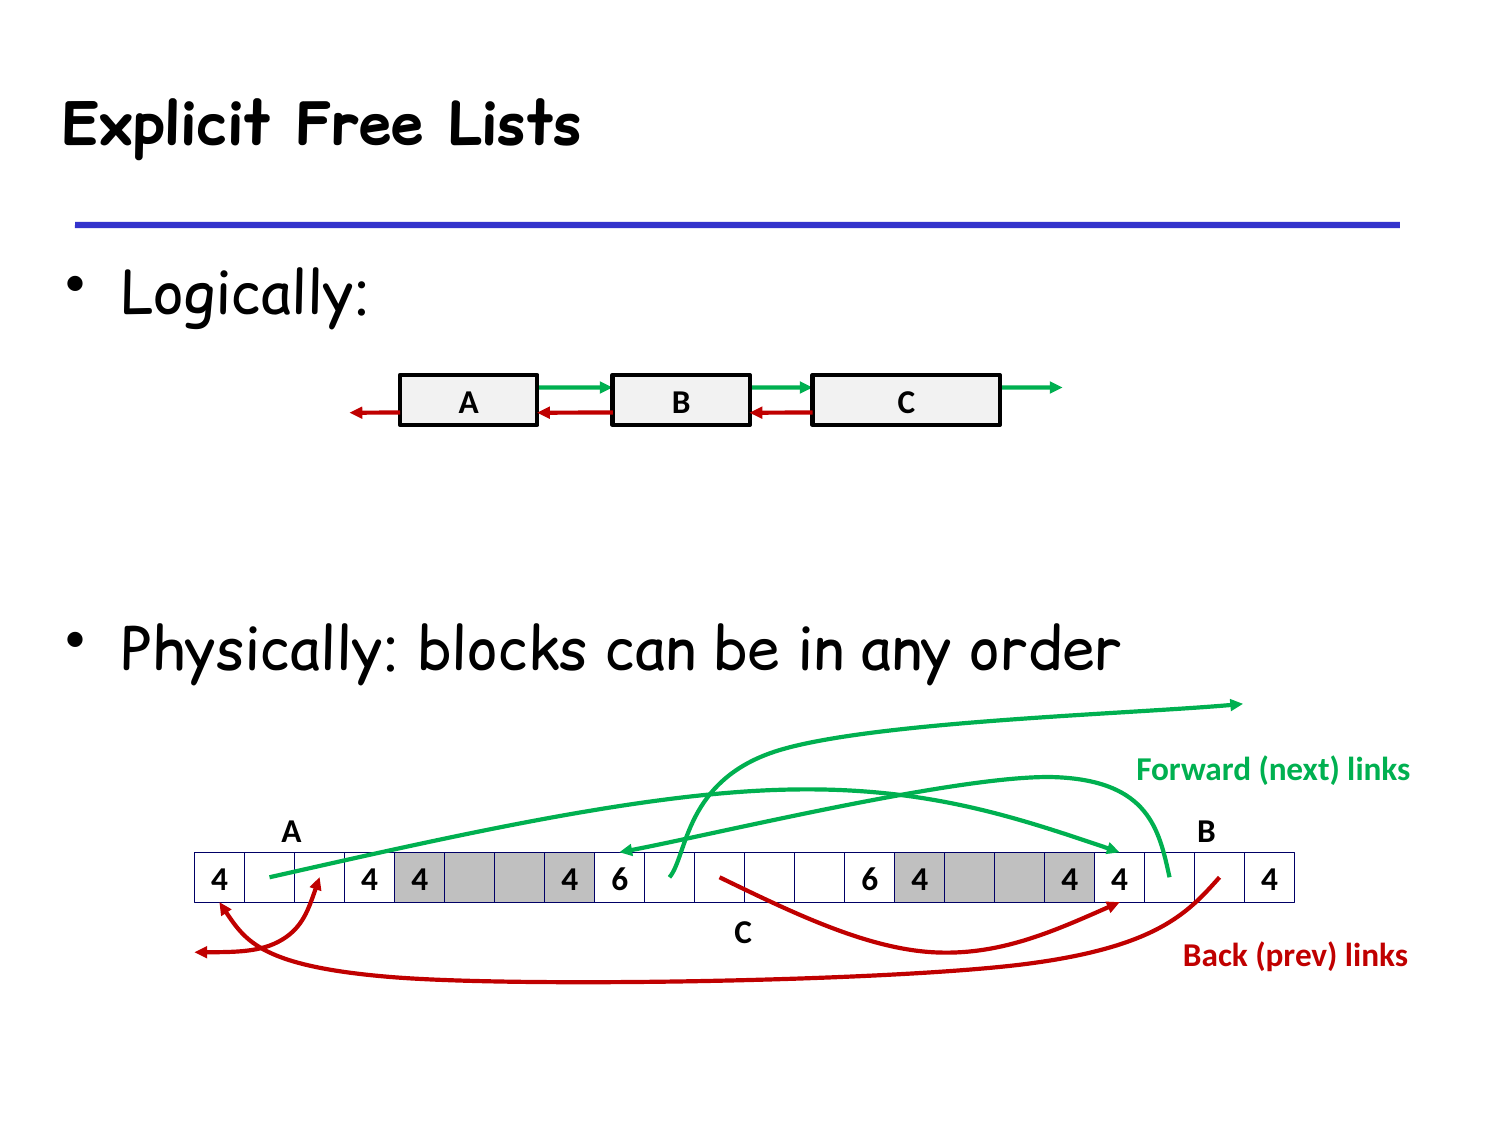

# Explicit Free Lists
Logically:

Physically: blocks can be in any order
A
B
C

Forward (next) links

A
B
4

4
4

4
6

6
4

4
4

4

C
Back (prev) links